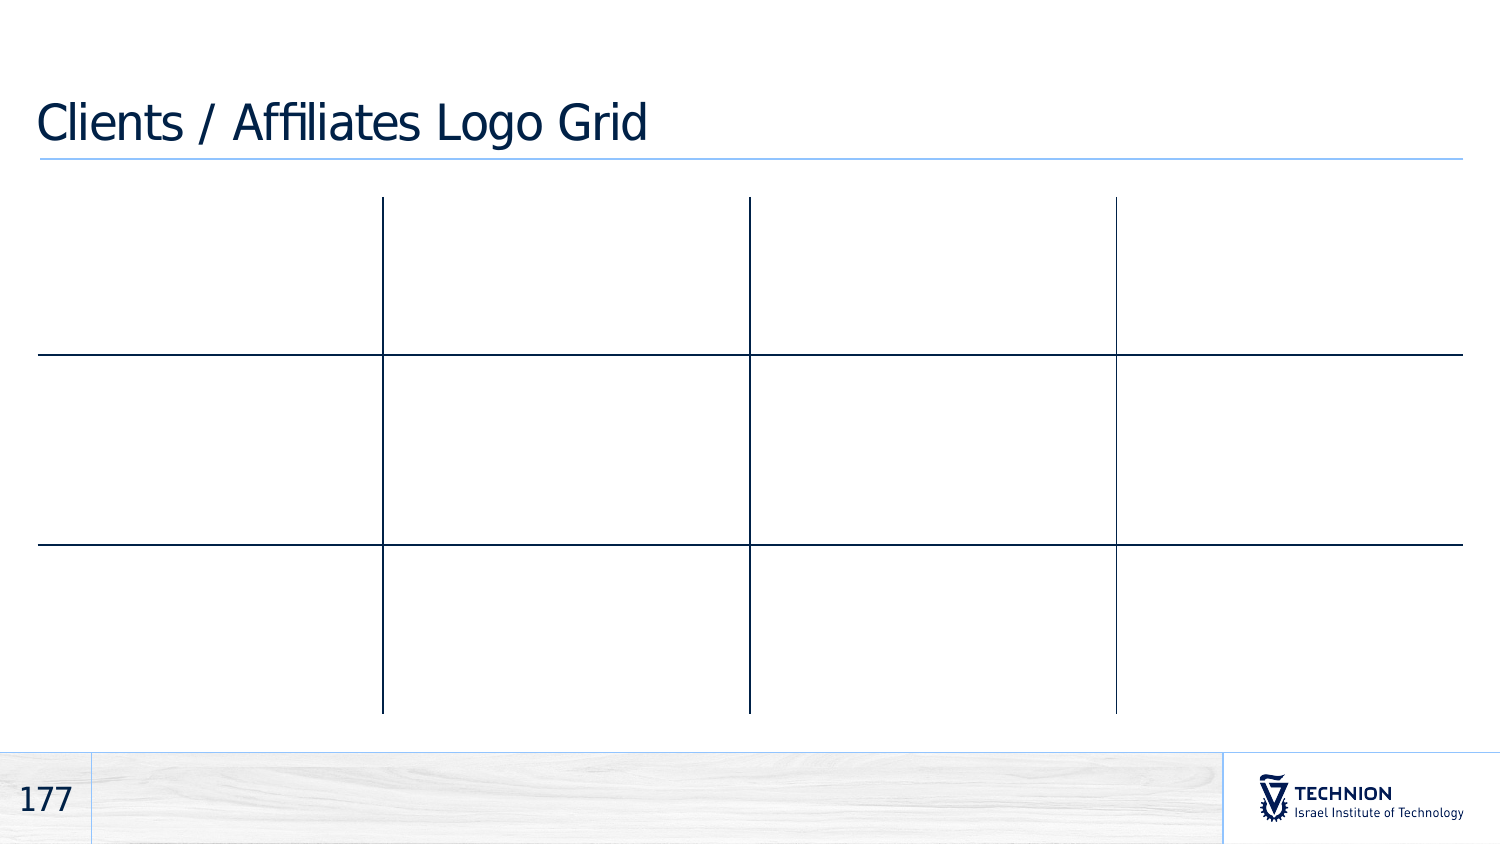

# Clients / Affiliates Logo Grid

177